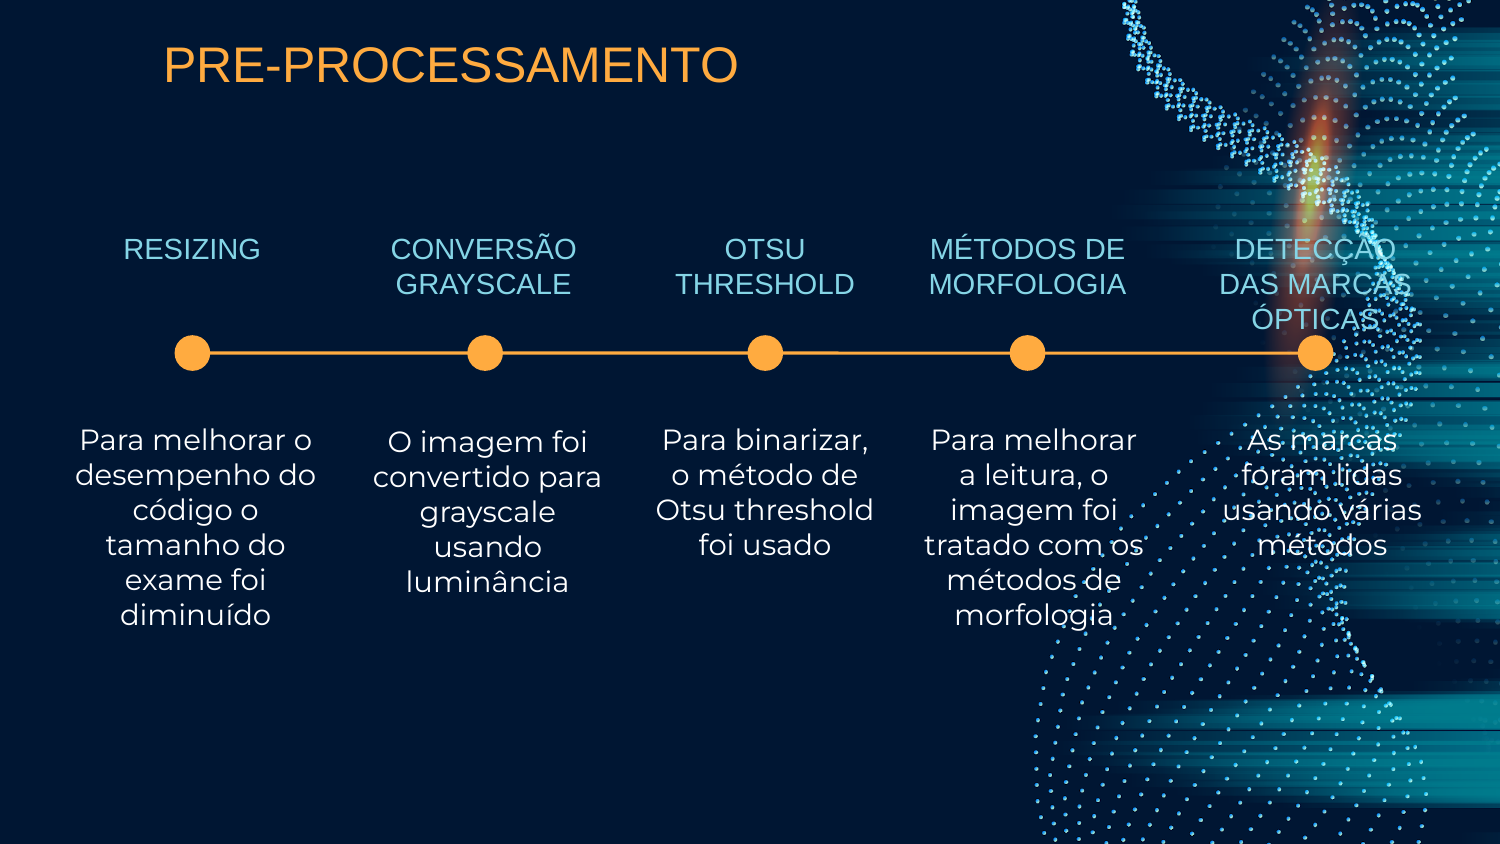

# PRE-PROCESSAMENTO
MÉTODOS DE MORFOLOGIA

RESIZING
CONVERSÃO GRAYSCALE
OTSU THRESHOLD
DETECÇÃO DAS MARCAS ÓPTICAS

Para binarizar, o método de Otsu threshold foi usado
Para melhorar a leitura, o imagem foi tratado com os métodos de morfologia
Para melhorar o desempenho do código o tamanho do exame foi diminuído
As marcas foram lidas usando várias métodos
O imagem foi convertido para grayscale usando luminância